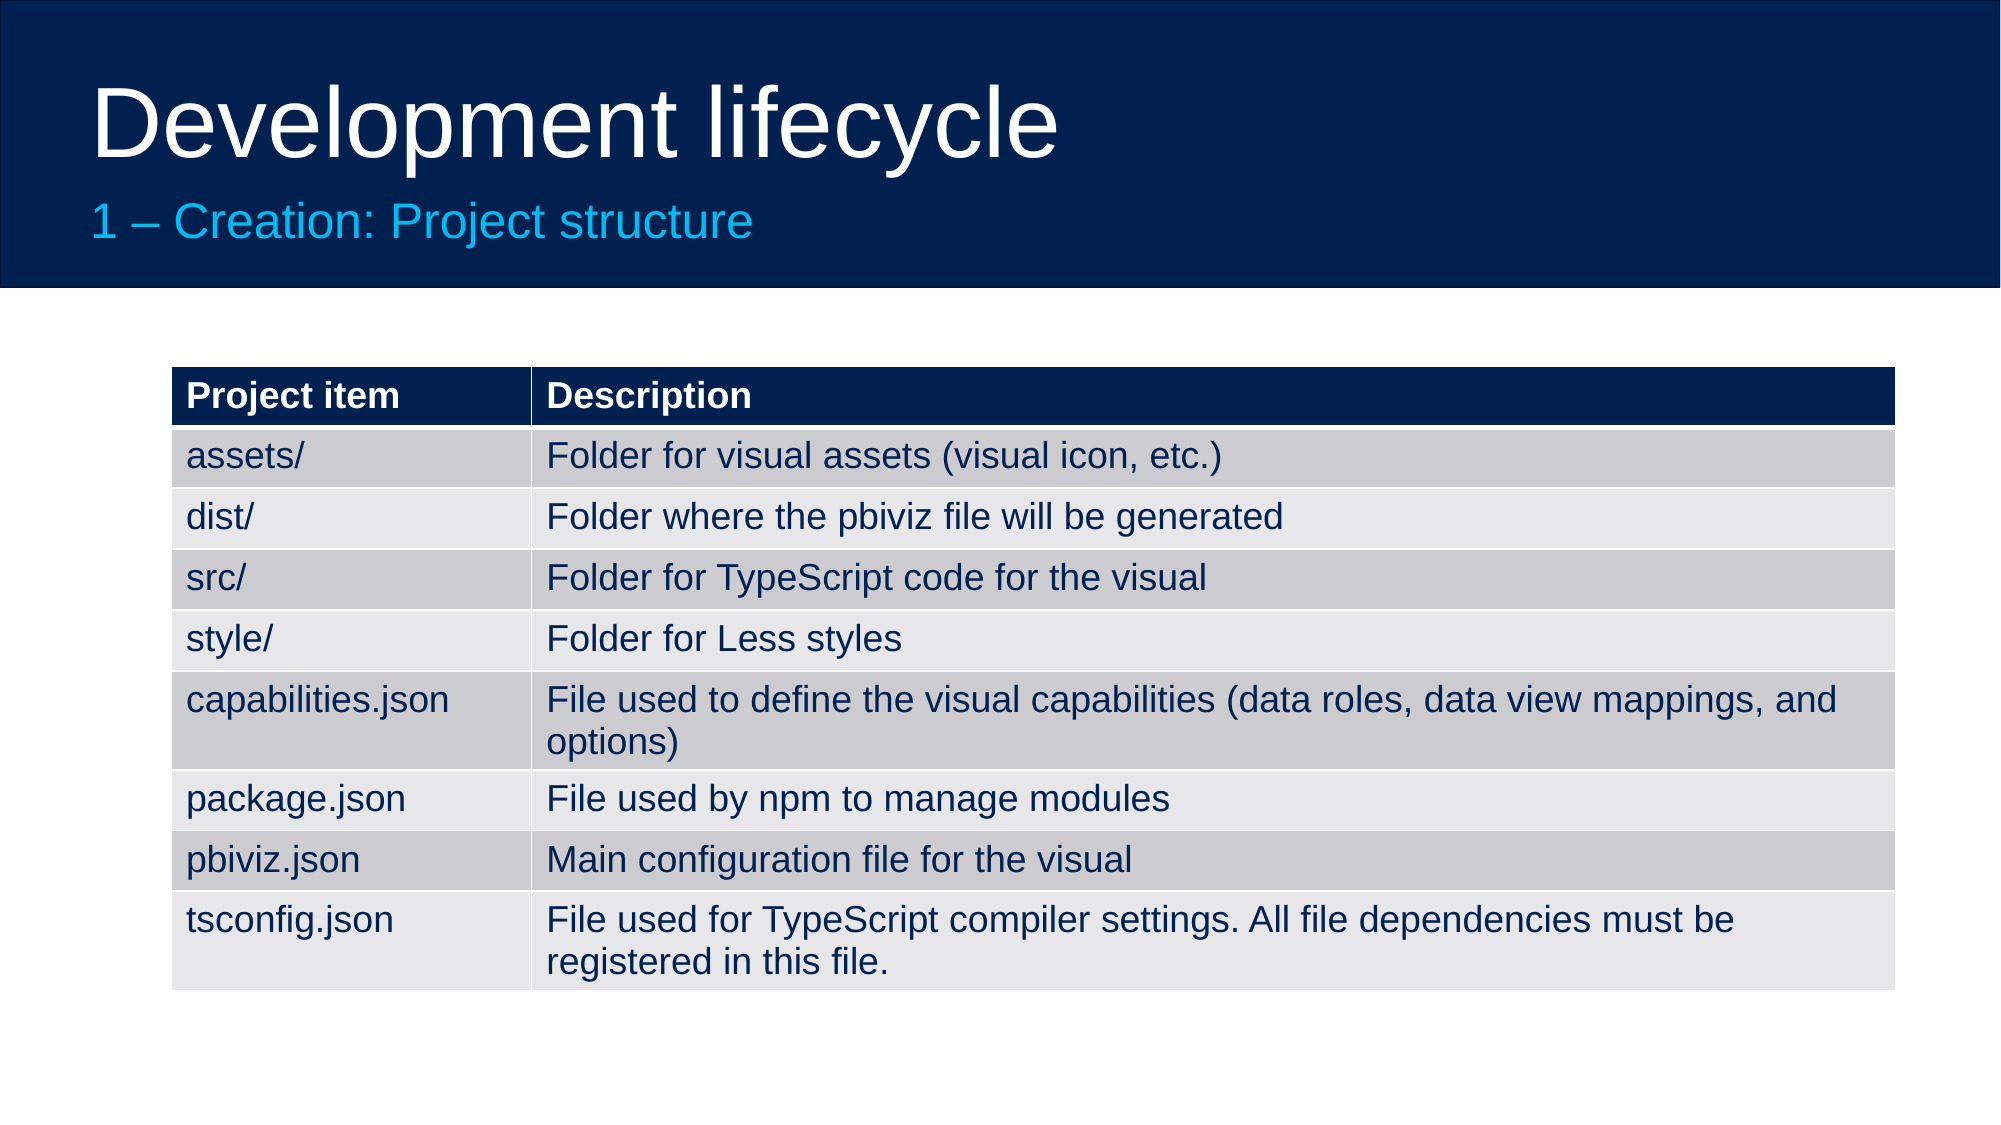

Development lifecycle
1 – Creation: Project structure
| Project item | Description |
| --- | --- |
| assets/ | Folder for visual assets (visual icon, etc.) |
| dist/ | Folder where the pbiviz file will be generated |
| src/ | Folder for TypeScript code for the visual |
| style/ | Folder for Less styles |
| capabilities.json | File used to define the visual capabilities (data roles, data view mappings, and options) |
| package.json | File used by npm to manage modules |
| pbiviz.json | Main configuration file for the visual |
| tsconfig.json | File used for TypeScript compiler settings. All file dependencies must be registered in this file. |